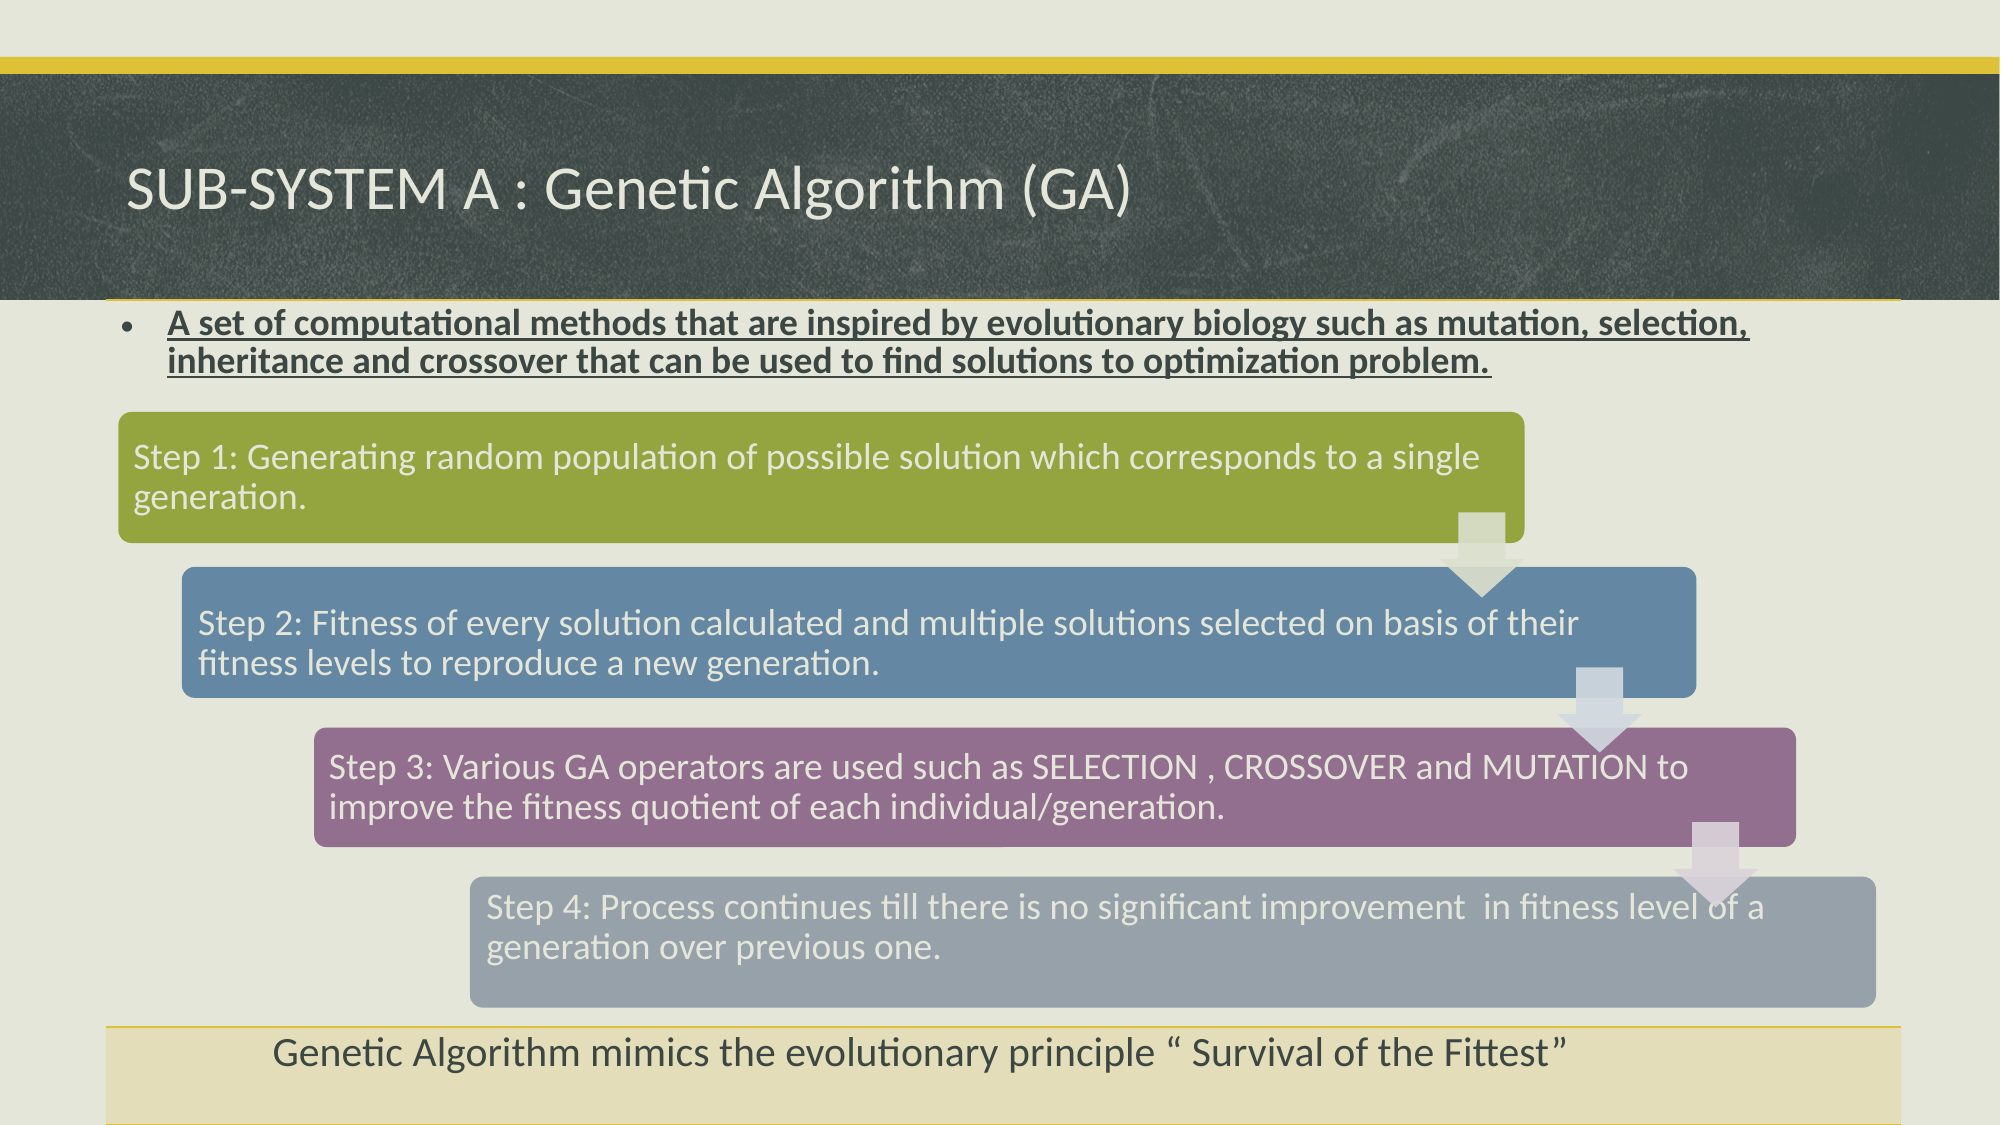

# SUB-SYSTEM A : Genetic Algorithm (GA)
| A set of computational methods that are inspired by evolutionary biology such as mutation, selection, inheritance and crossover that can be used to find solutions to optimization problem. |
| --- |
| Genetic Algorithm mimics the evolutionary principle “ Survival of the Fittest” |
Step 1: Generating random population of possible solution which corresponds to a single generation.

Step 2: Fitness of every solution calculated and multiple solutions selected on basis of their fitness levels to reproduce a new generation.

Step 3: Various GA operators are used such as SELECTION , CROSSOVER and MUTATION to improve the fitness quotient of each individual/generation.

Step 4: Process continues till there is no significant improvement  in fitness level of a generation over previous one.